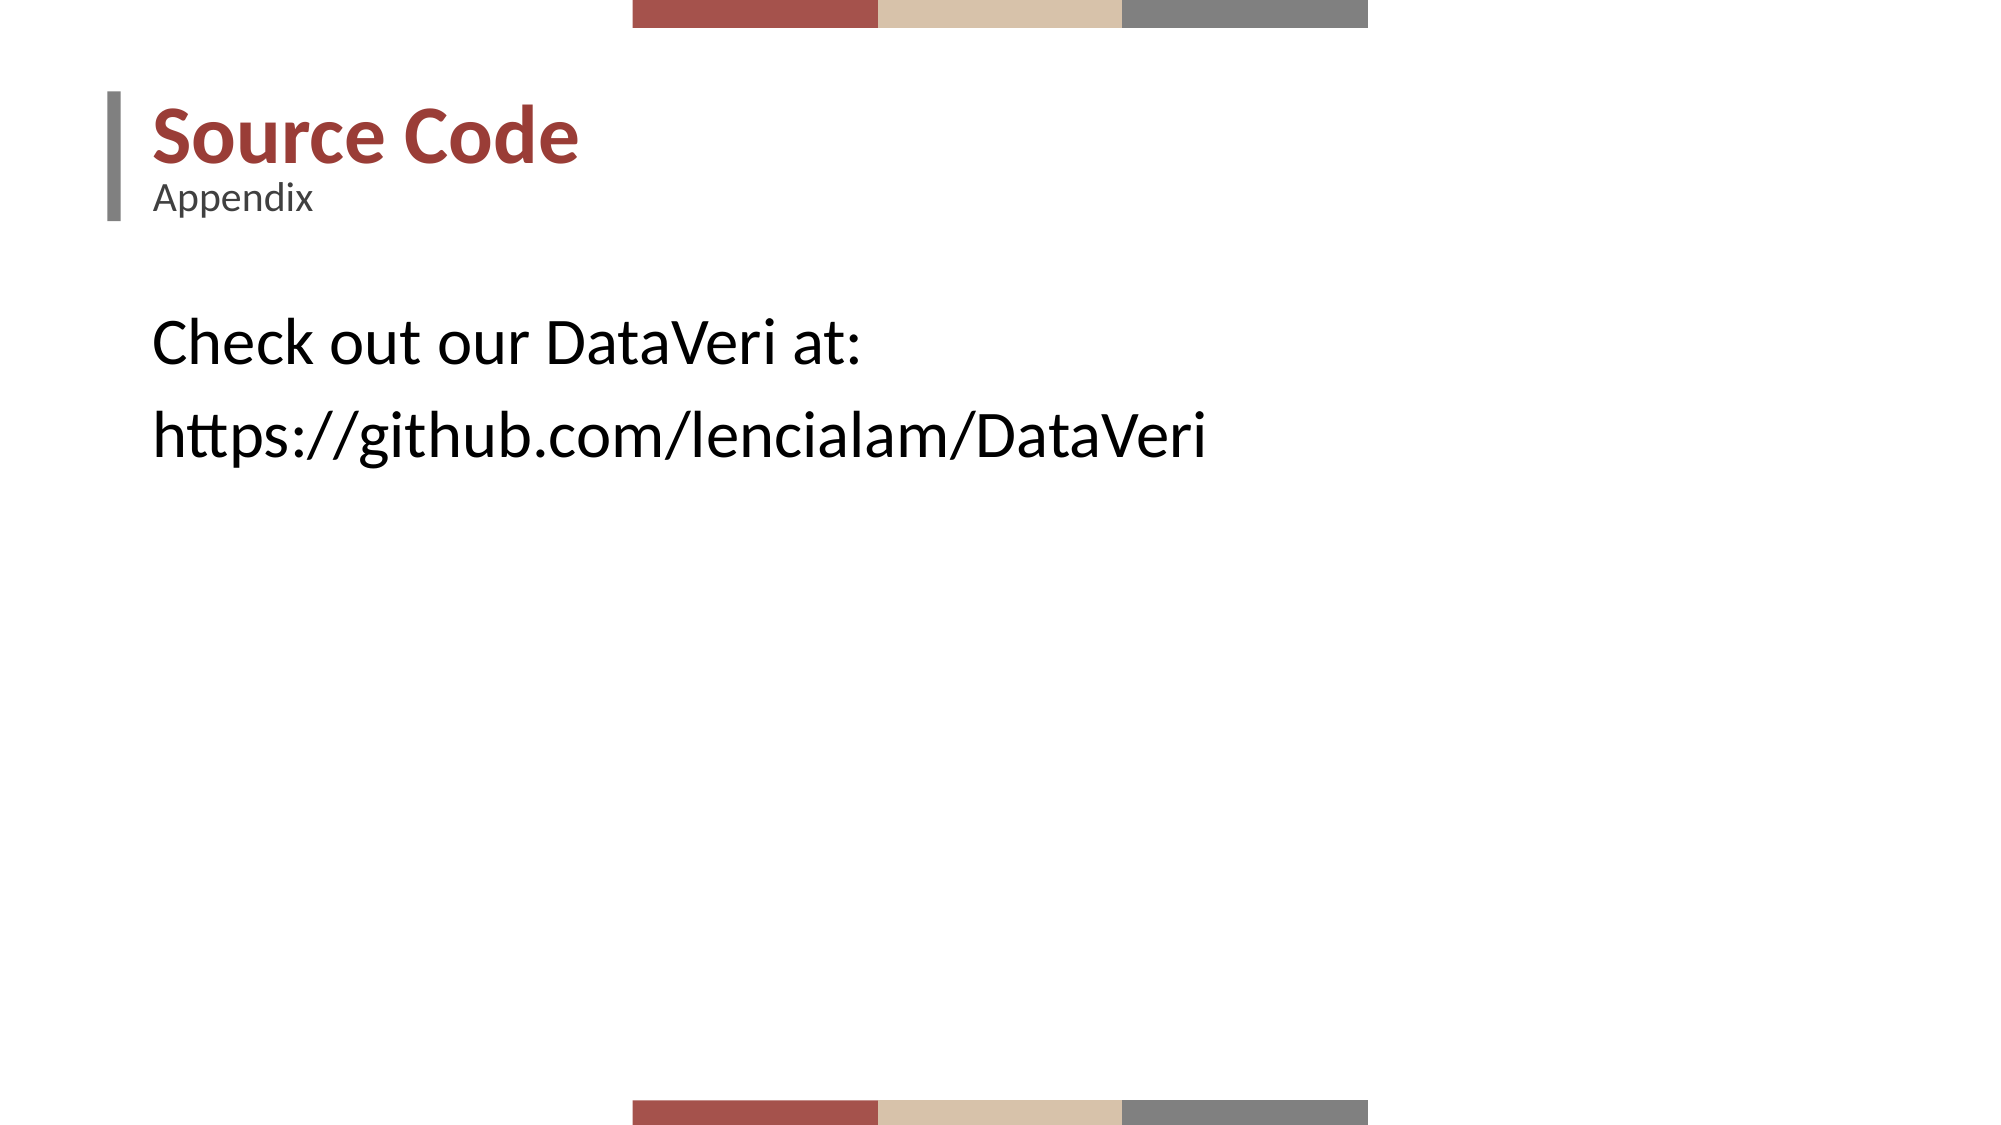

Source Code

Appendix
Check out our DataVeri at:
https://github.com/lencialam/DataVeri